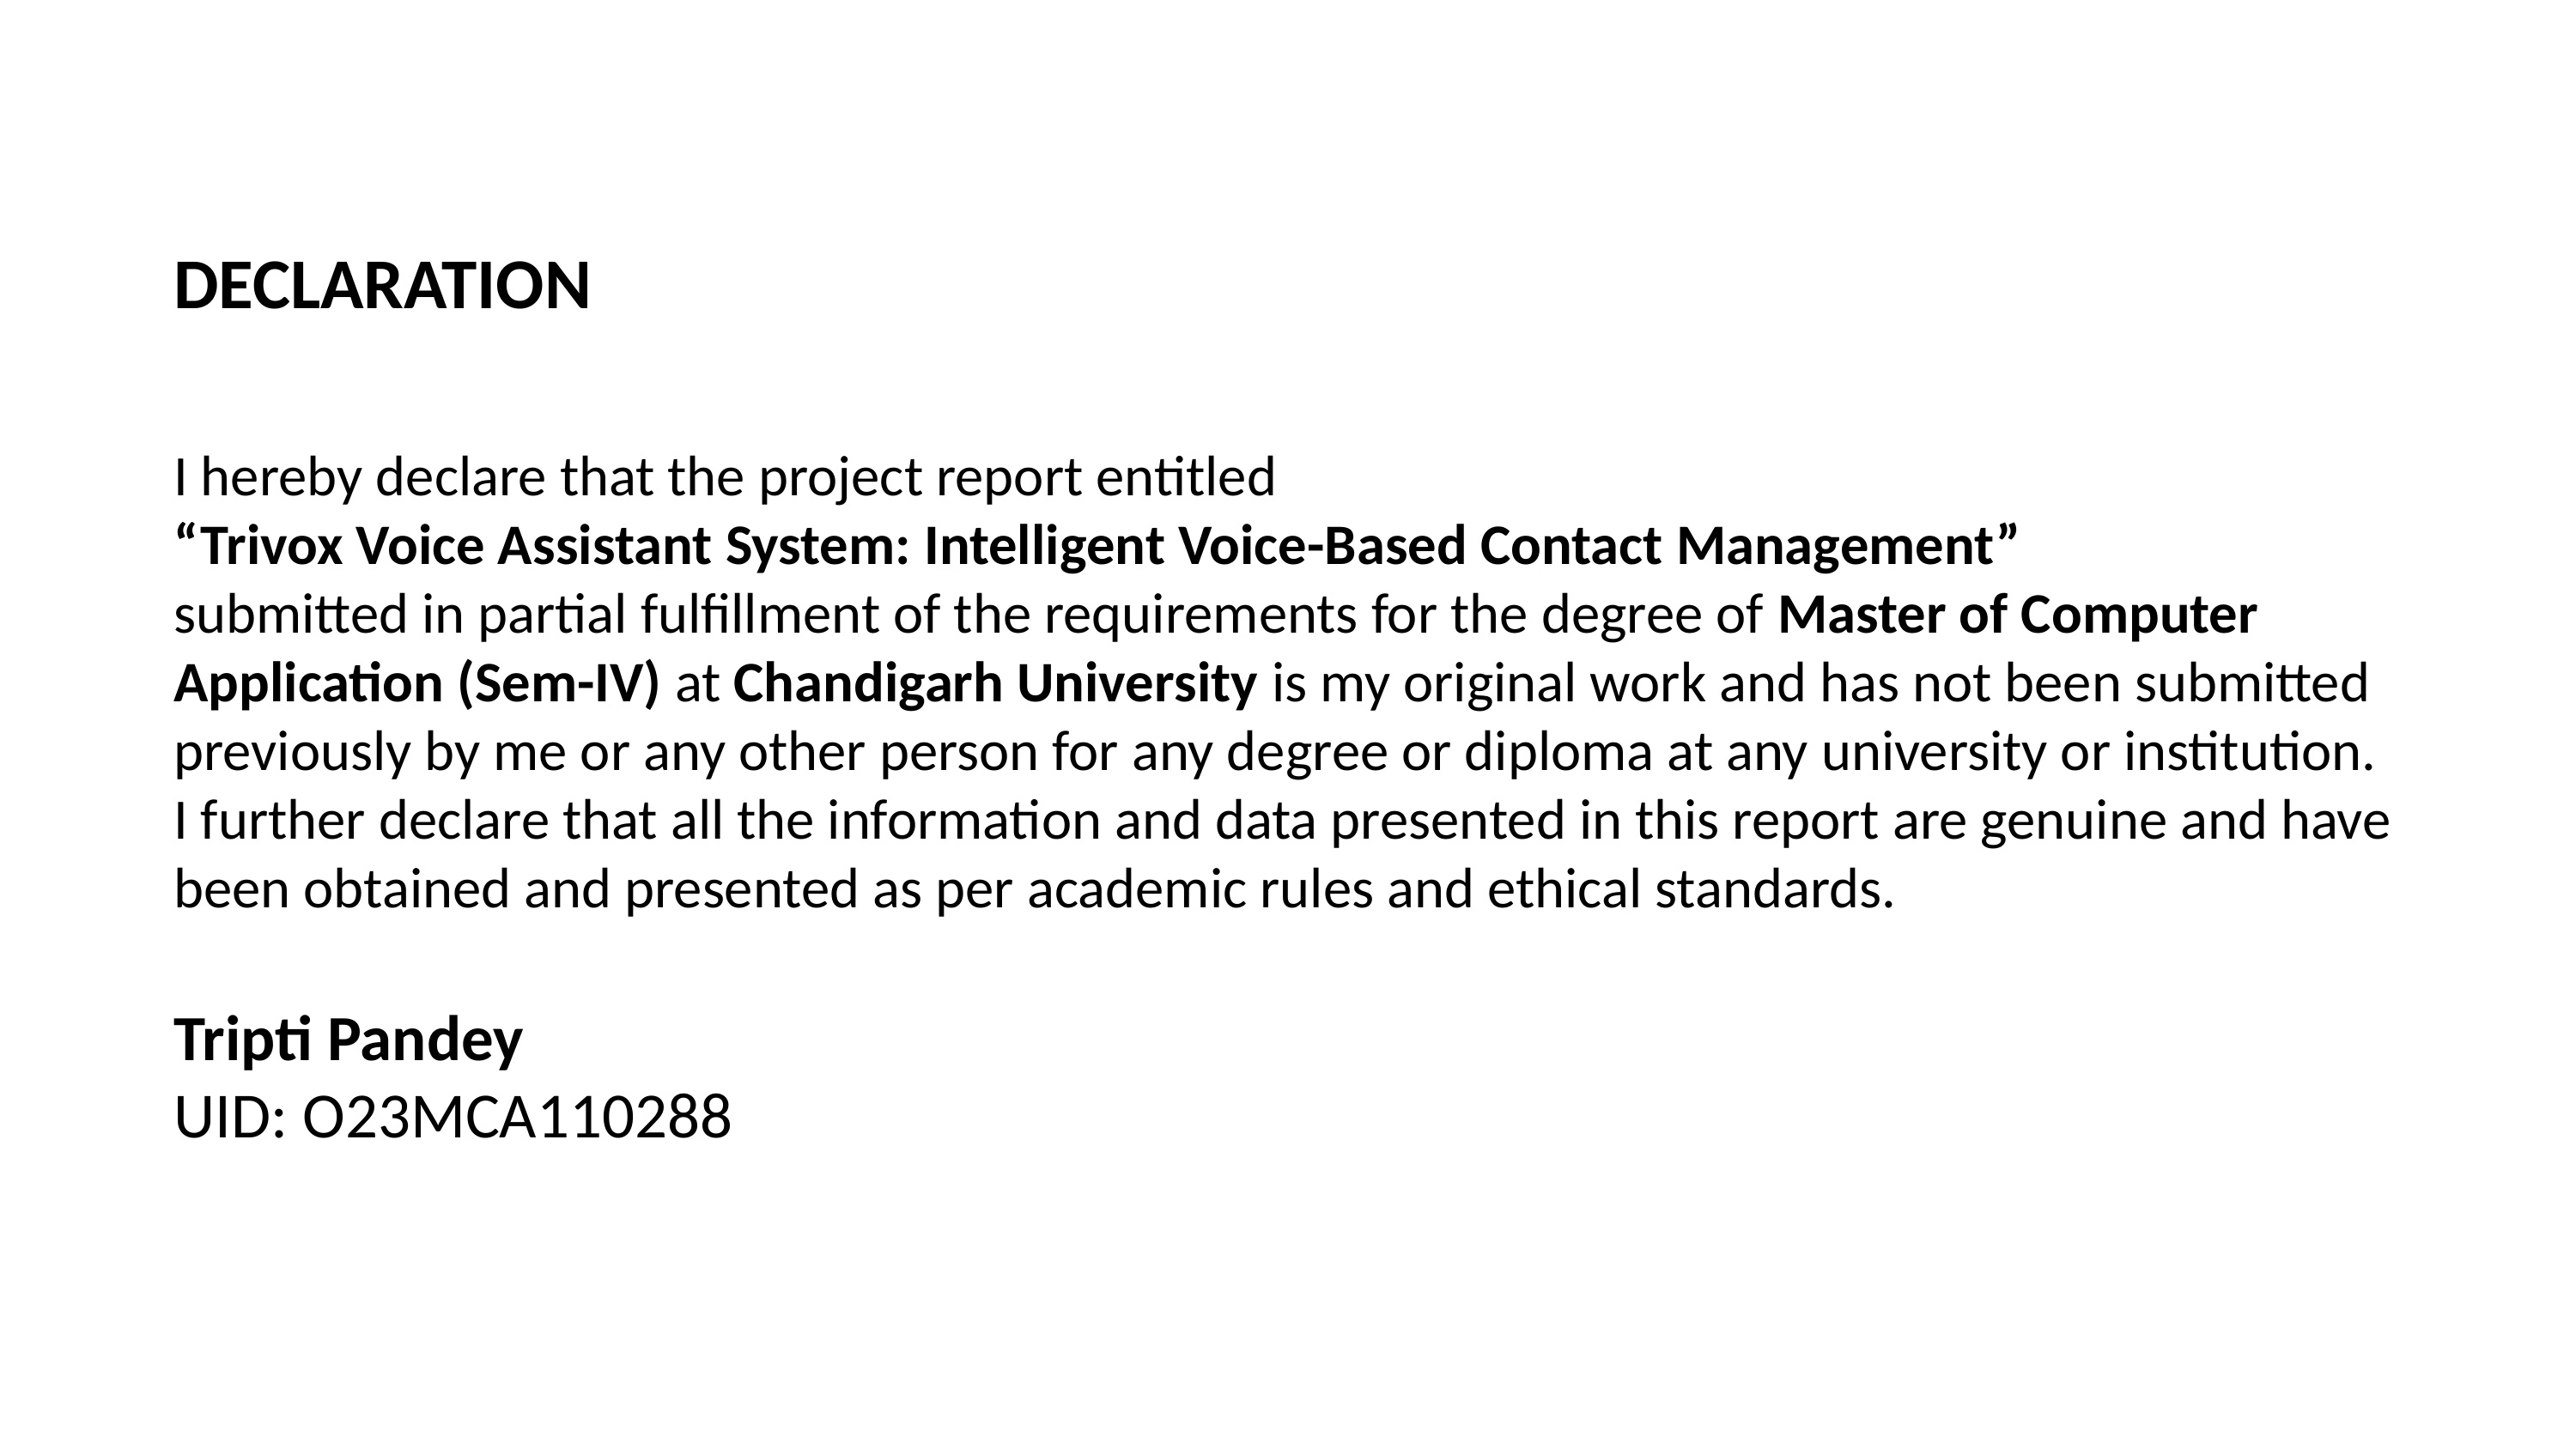

DECLARATION

I hereby declare that the project report entitled
“Trivox Voice Assistant System: Intelligent Voice-Based Contact Management”
submitted in partial fulfillment of the requirements for the degree of Master of Computer Application (Sem-IV) at Chandigarh University is my original work and has not been submitted previously by me or any other person for any degree or diploma at any university or institution.
I further declare that all the information and data presented in this report are genuine and have been obtained and presented as per academic rules and ethical standards.

Tripti Pandey
UID: O23MCA110288